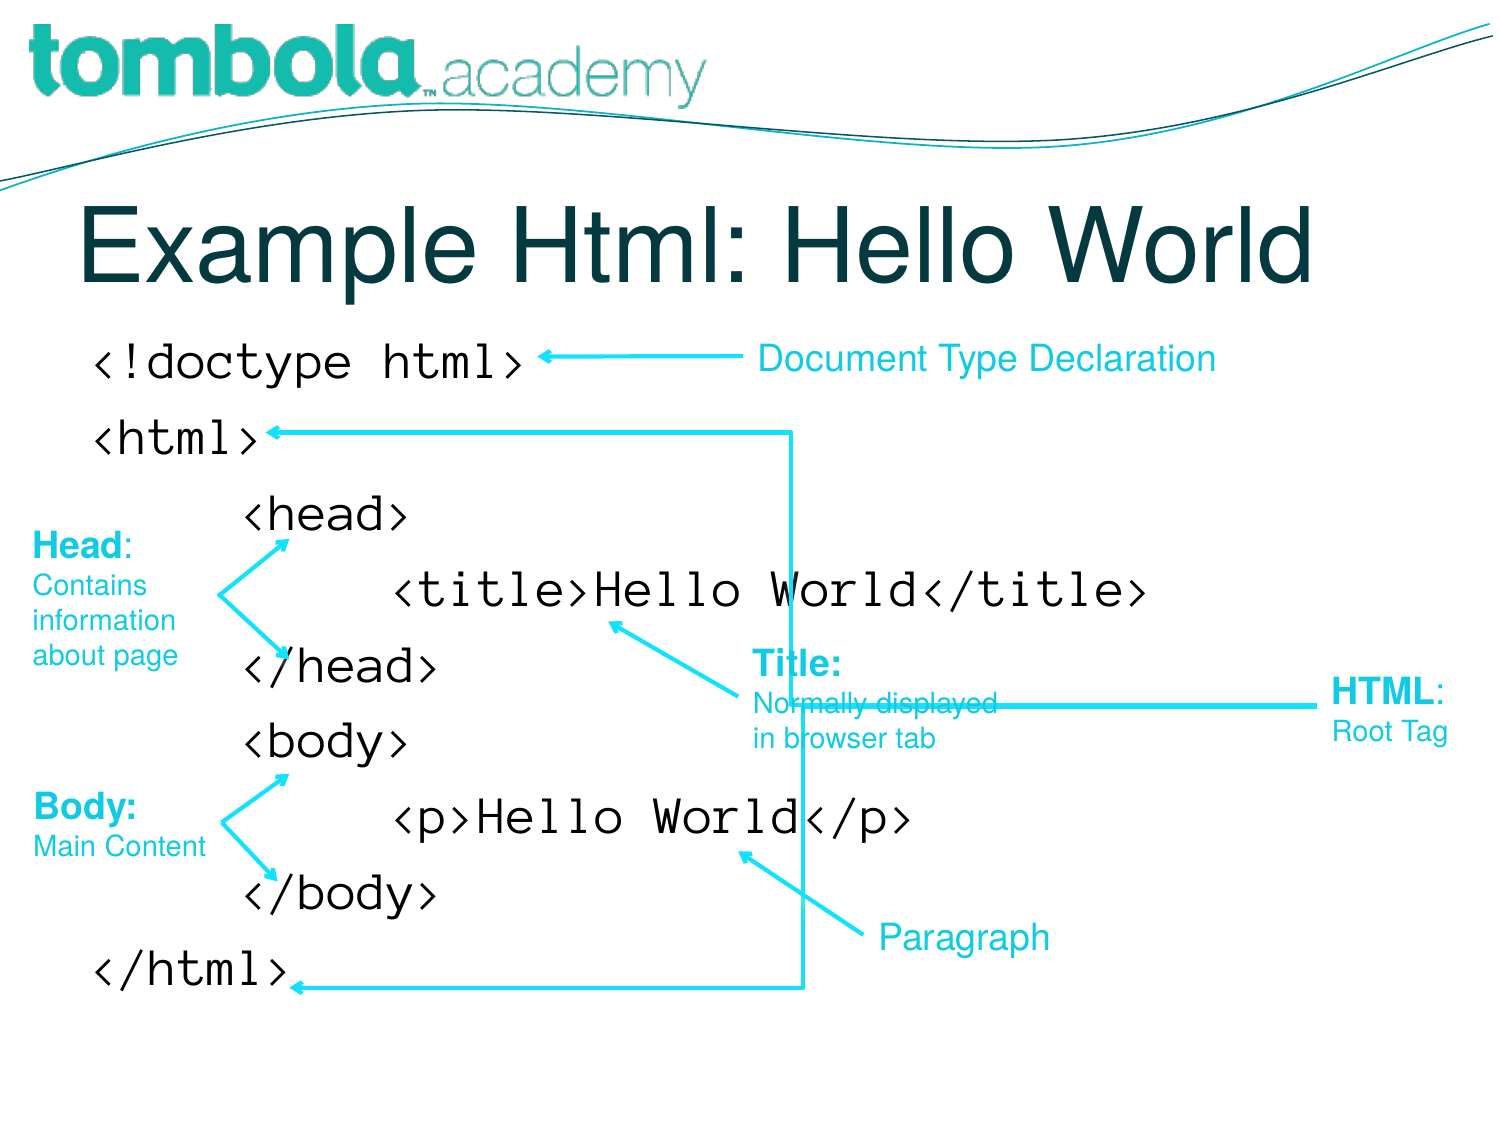

# Example Html: Hello World
<!doctype html>
<html>
	<head>
		<title>Hello World</title>
	</head>
	<body>
		<p>Hello World</p>
	</body>
</html>
Document Type Declaration
HTML:
Root Tag
Head:
Contains information about page
Title:
Normally displayed in browser tab
Body:
Main Content
Paragraph